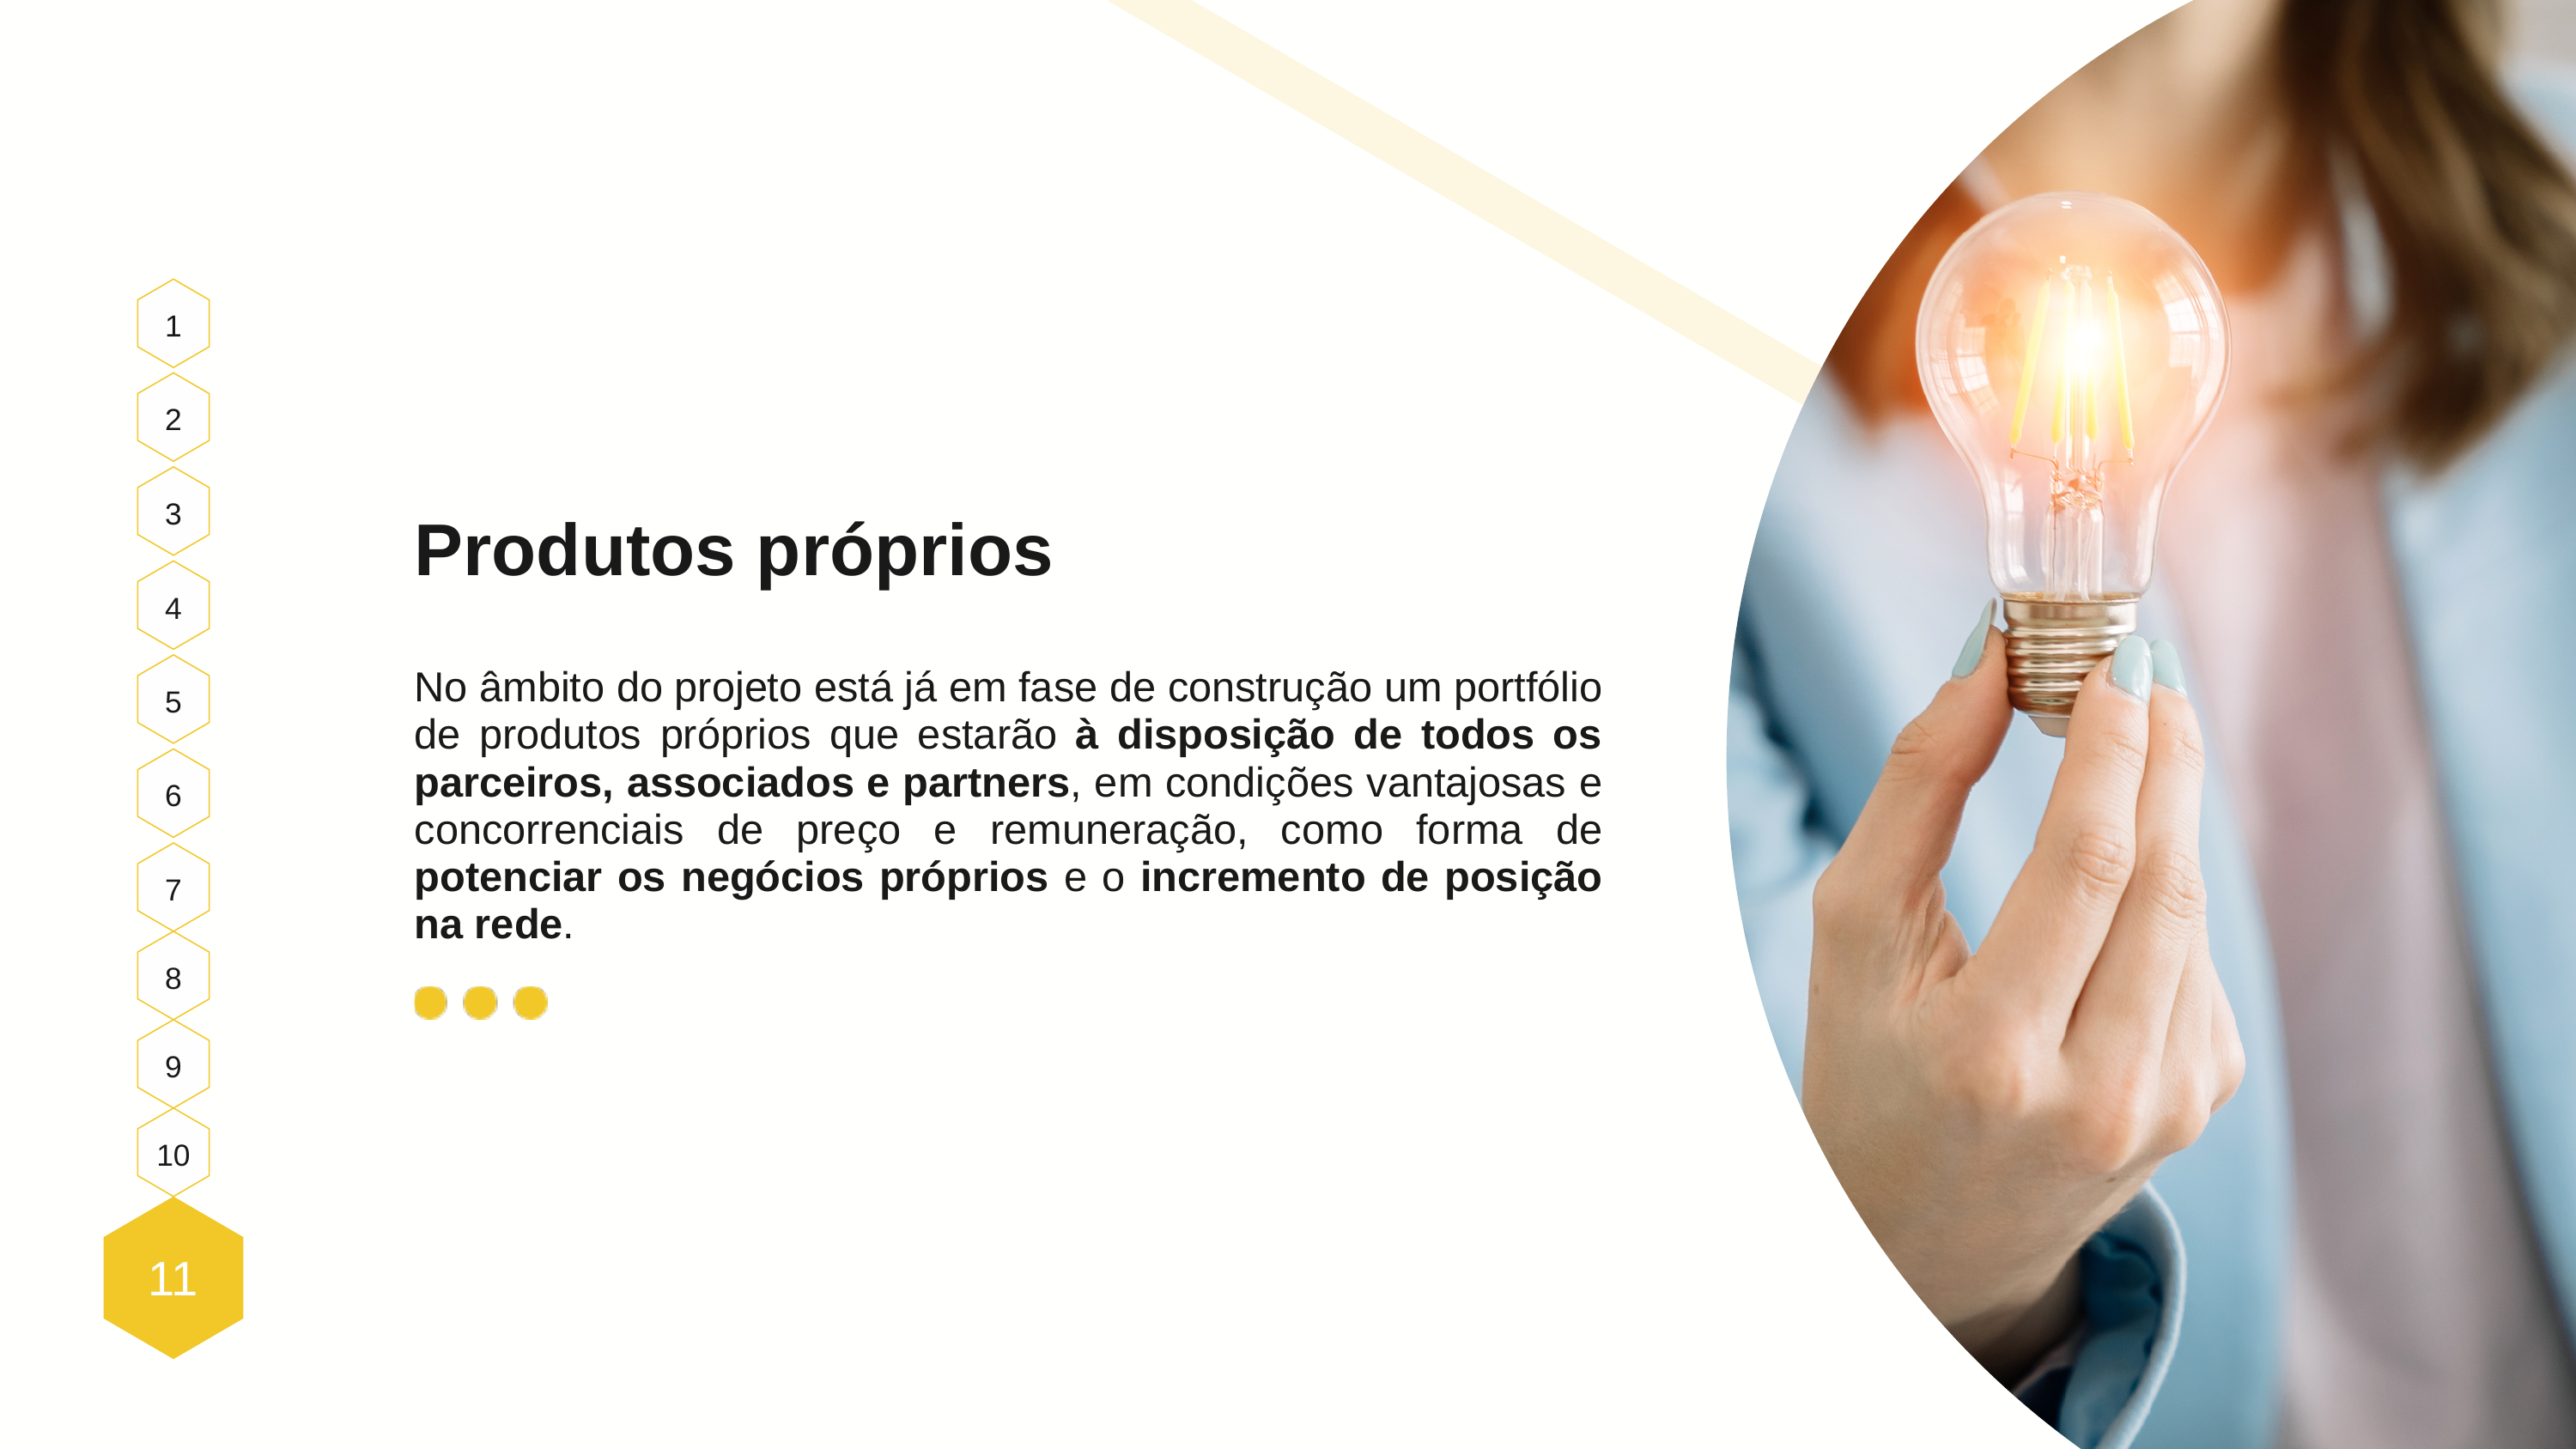

1

2

3
Produtos próprios

4

5
No âmbito do projeto está já em fase de construção um portfólio de produtos próprios que estarão à disposição de todos os parceiros, associados e partners, em condições vantajosas e concorrenciais de preço e remuneração, como forma de potenciar os negócios próprios e o incremento de posição na rede.

6

7

8

9

10

11